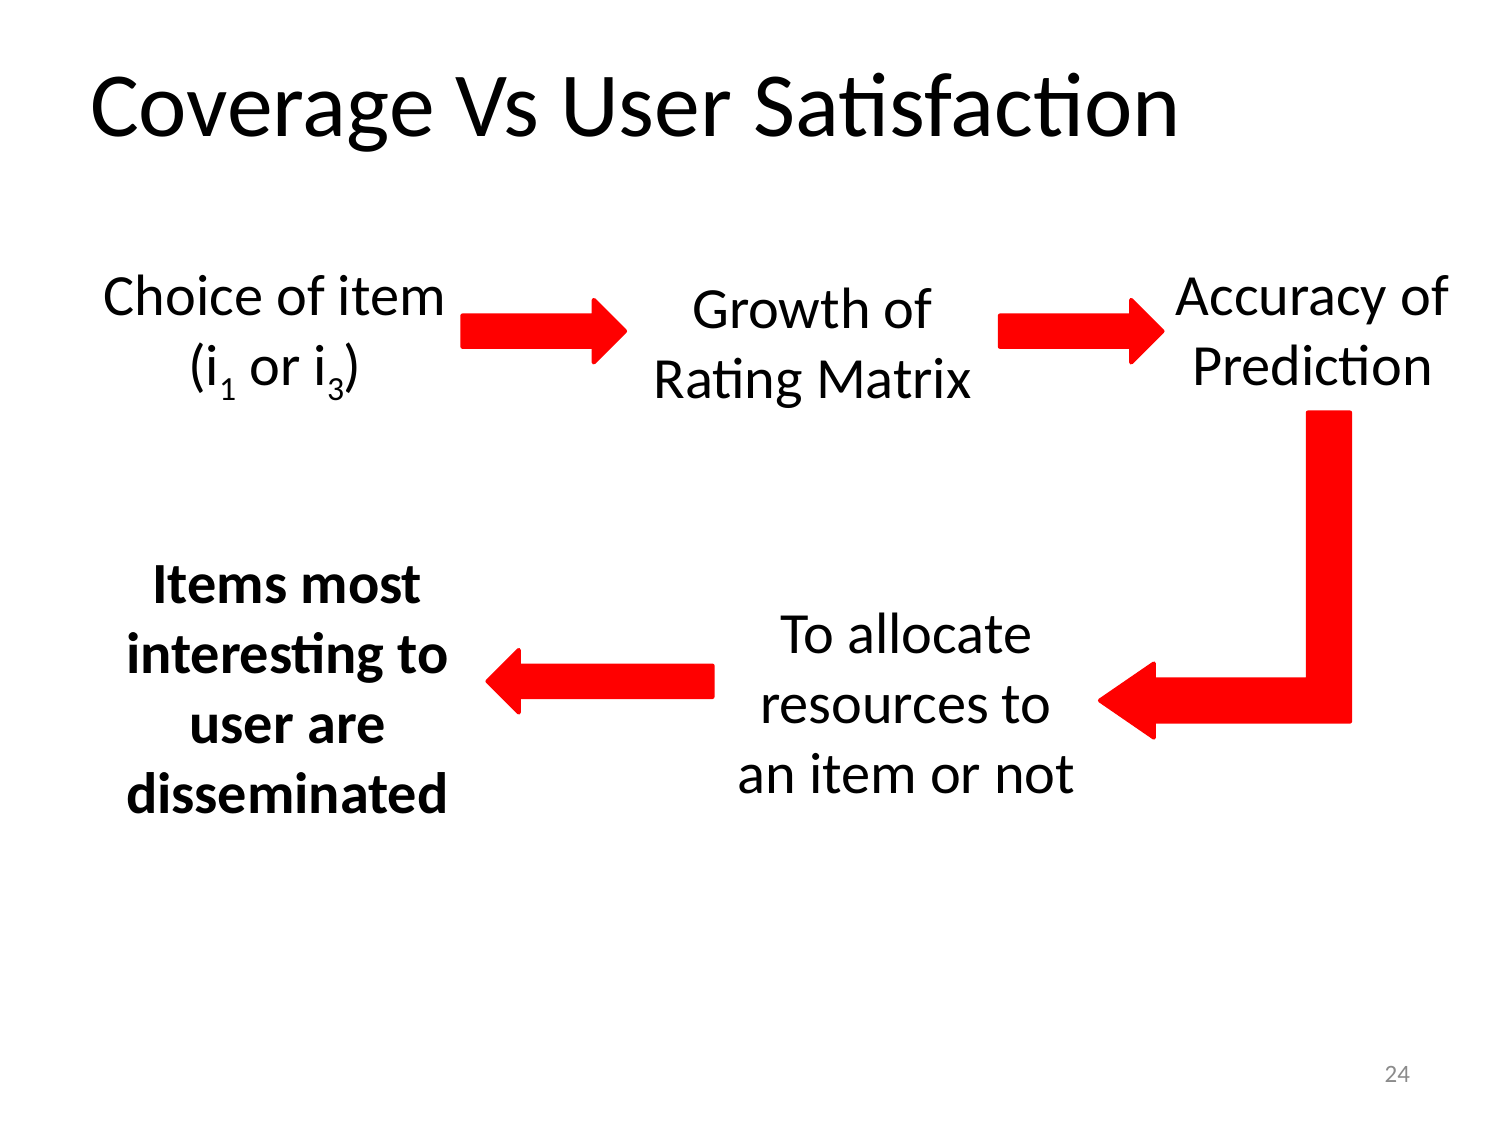

# Coverage Vs User Satisfaction
Choice of item (i1 or i3)
Growth of Rating Matrix

Items most interesting to user are disseminated
To allocate resources to an item or not

Accuracy of Prediction
24